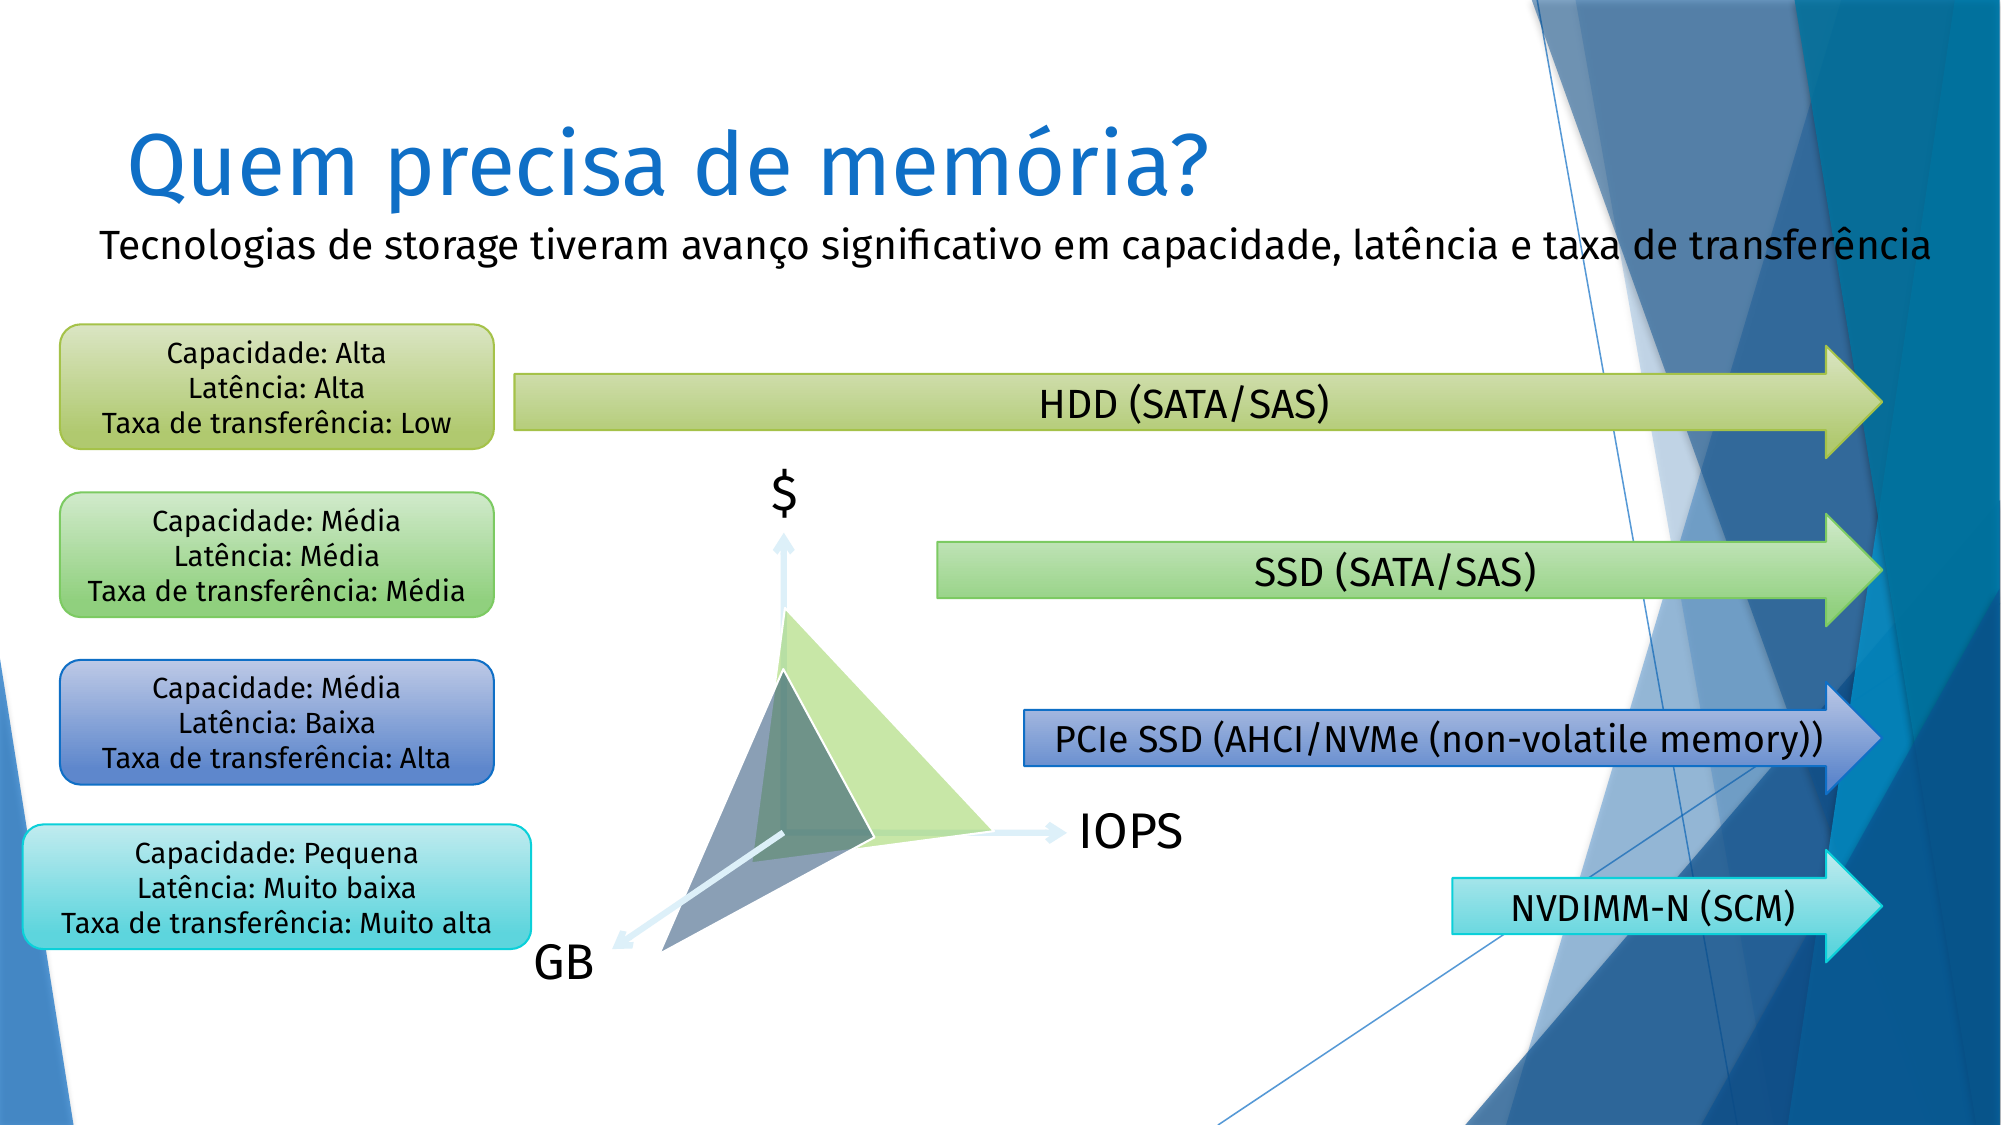

# Quem precisa de memória?
Tecnologias de storage tiveram avanço significativo em capacidade, latência e taxa de transferência
Capacidade: Alta
Latência: Alta
Taxa de transferência: Low
HDD (SATA/SAS)
$
Capacidade: Média
Latência: Média
Taxa de transferência: Média
SSD (SATA/SAS)

Capacidade: Média
Latência: Baixa
Taxa de transferência: Alta
PCIe SSD (AHCI/NVMe (non-volatile memory))

IOPS
Capacidade: Pequena
Latência: Muito baixa
Taxa de transferência: Muito alta
NVDIMM-N (SCM)
GB